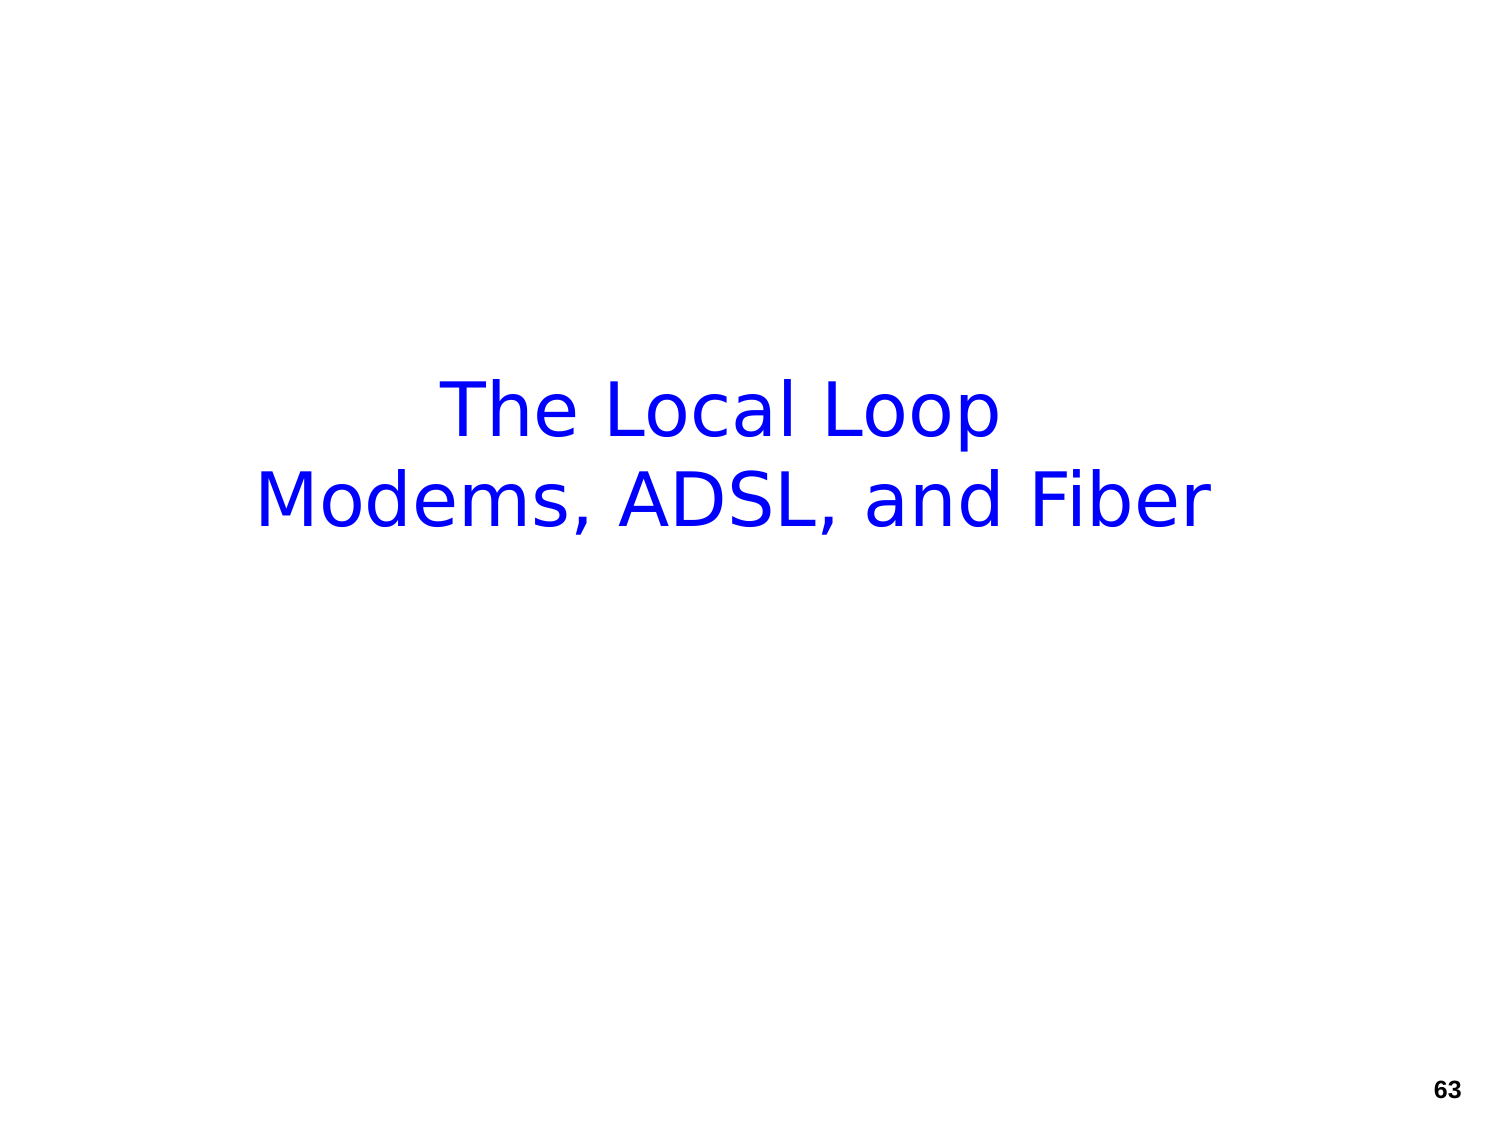

# The Local Loop Modems, ADSL, and Fiber